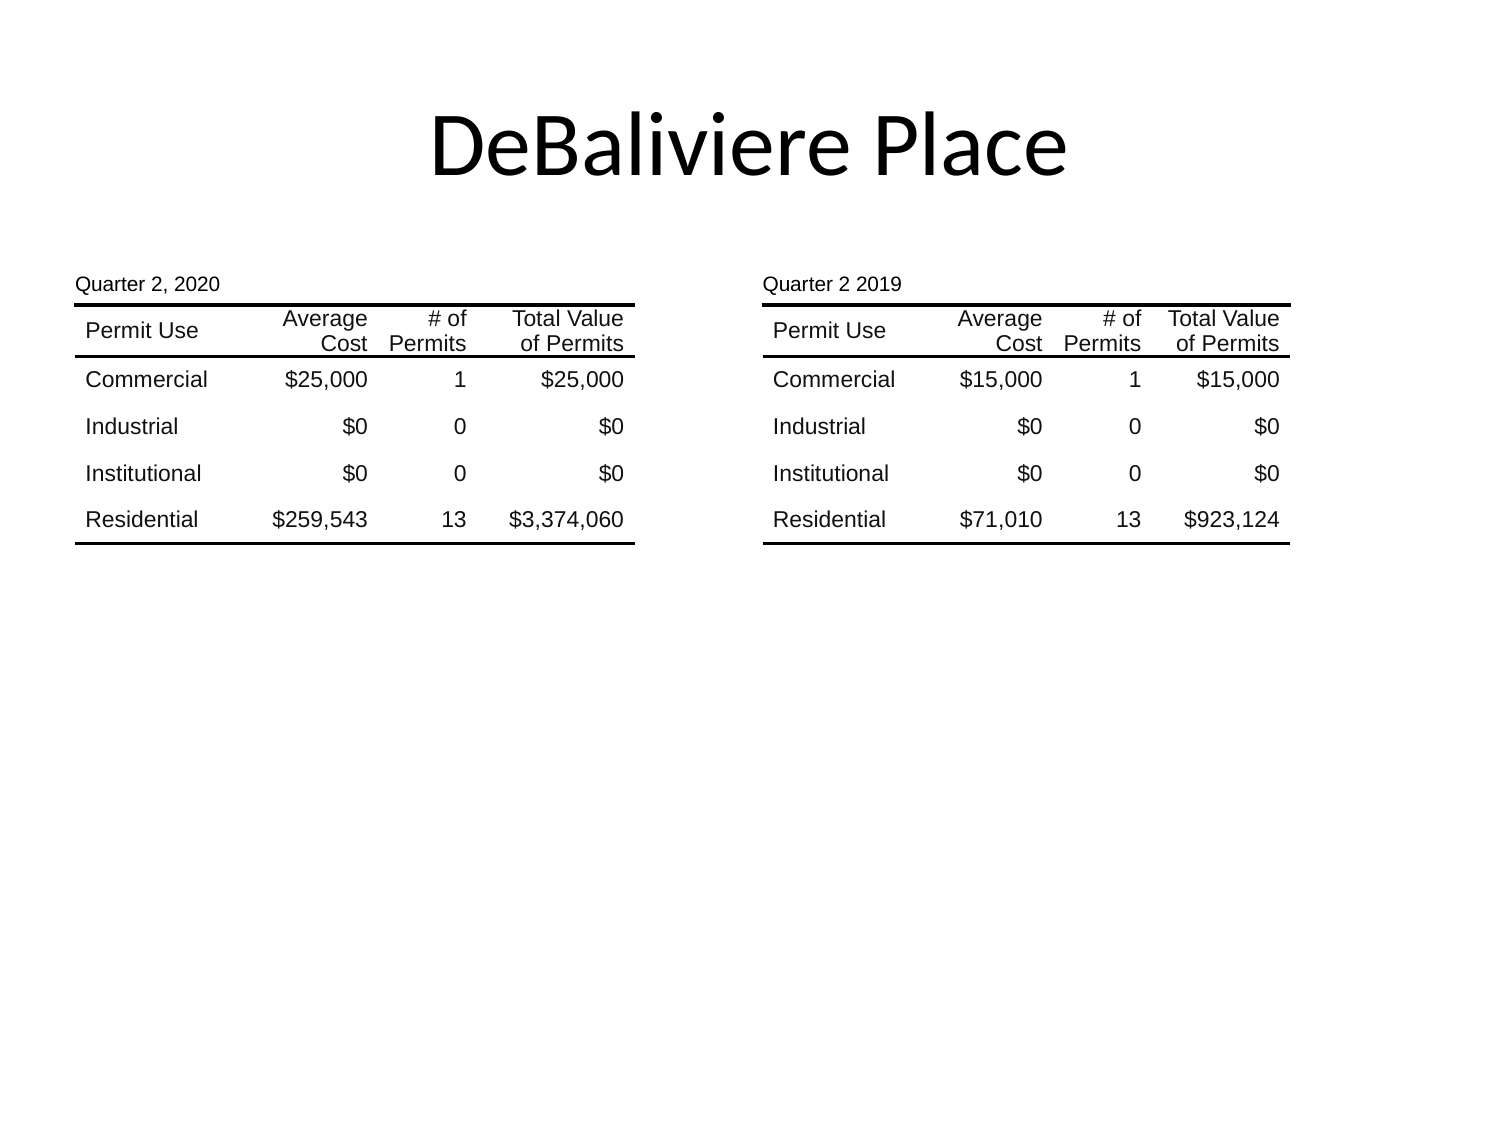

# DeBaliviere Place
| Quarter 2, 2020 | Quarter 2, 2020 | Quarter 2, 2020 | Quarter 2, 2020 |
| --- | --- | --- | --- |
| Permit Use | Average Cost | # of Permits | Total Value of Permits |
| Commercial | $25,000 | 1 | $25,000 |
| Industrial | $0 | 0 | $0 |
| Institutional | $0 | 0 | $0 |
| Residential | $259,543 | 13 | $3,374,060 |
| Quarter 2 2019 | Quarter 2 2019 | Quarter 2 2019 | Quarter 2 2019 |
| --- | --- | --- | --- |
| Permit Use | Average Cost | # of Permits | Total Value of Permits |
| Commercial | $15,000 | 1 | $15,000 |
| Industrial | $0 | 0 | $0 |
| Institutional | $0 | 0 | $0 |
| Residential | $71,010 | 13 | $923,124 |